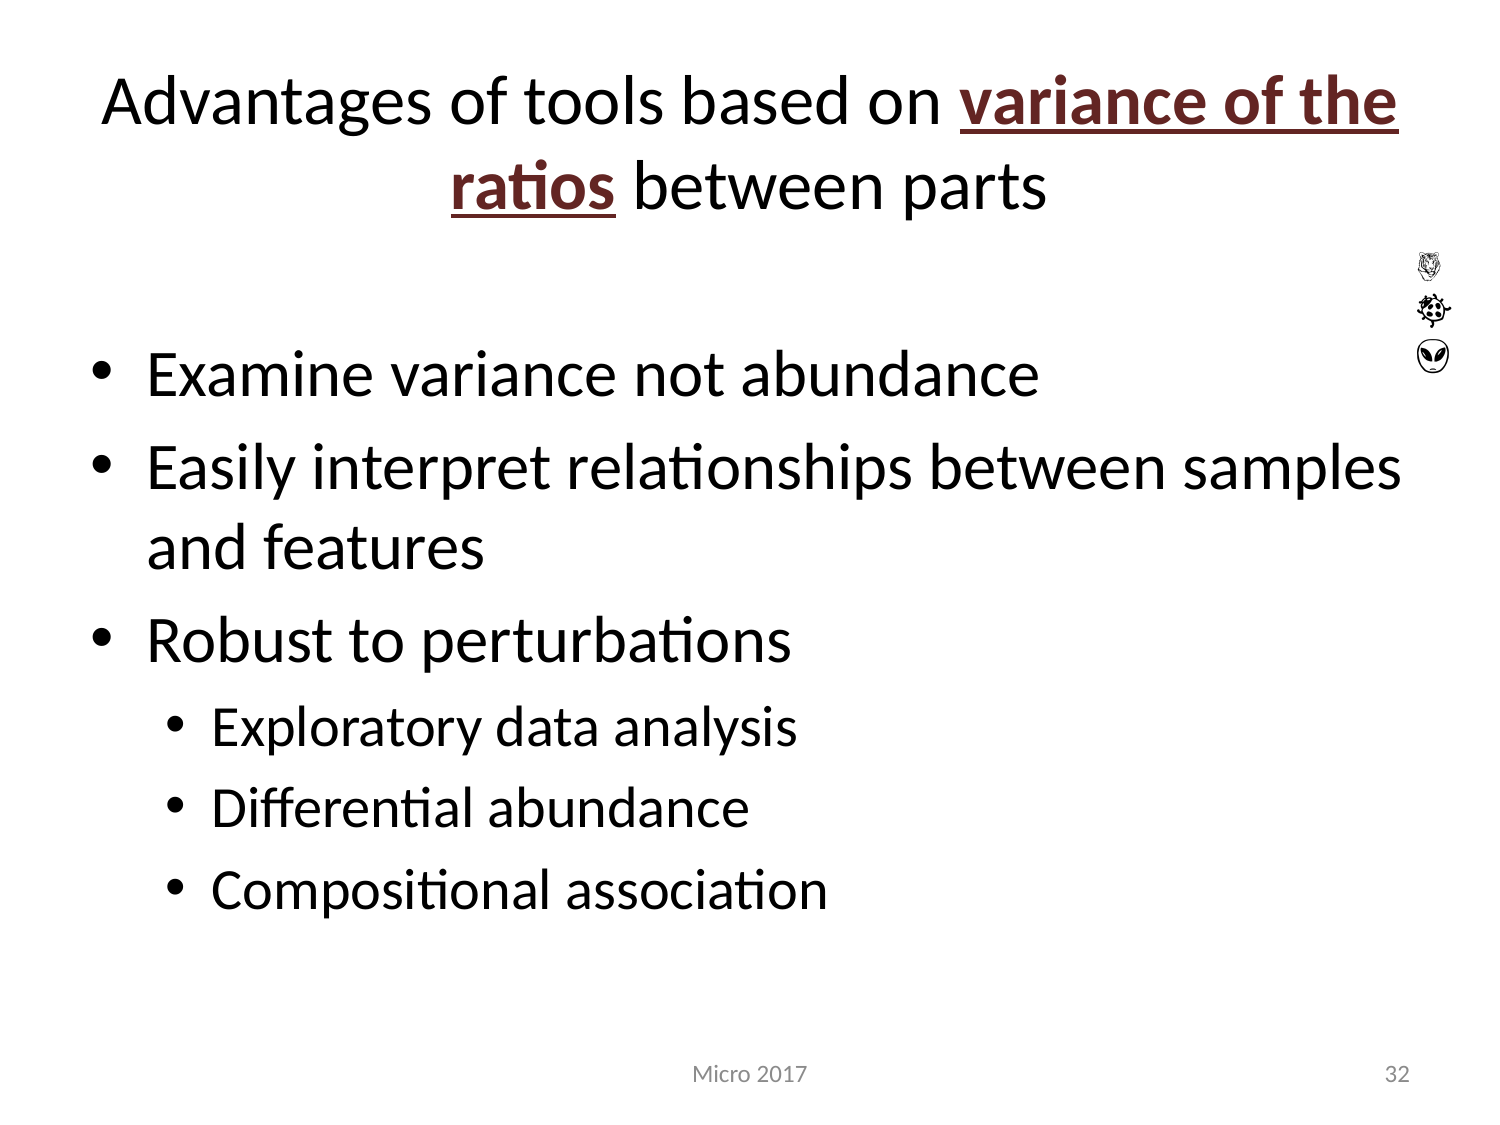

# Advantages of tools based on variance of the ratios between parts
🐯
🐞
👽
Examine variance not abundance
Easily interpret relationships between samples and features
Robust to perturbations
Exploratory data analysis
Differential abundance
Compositional association
Micro 2017
32